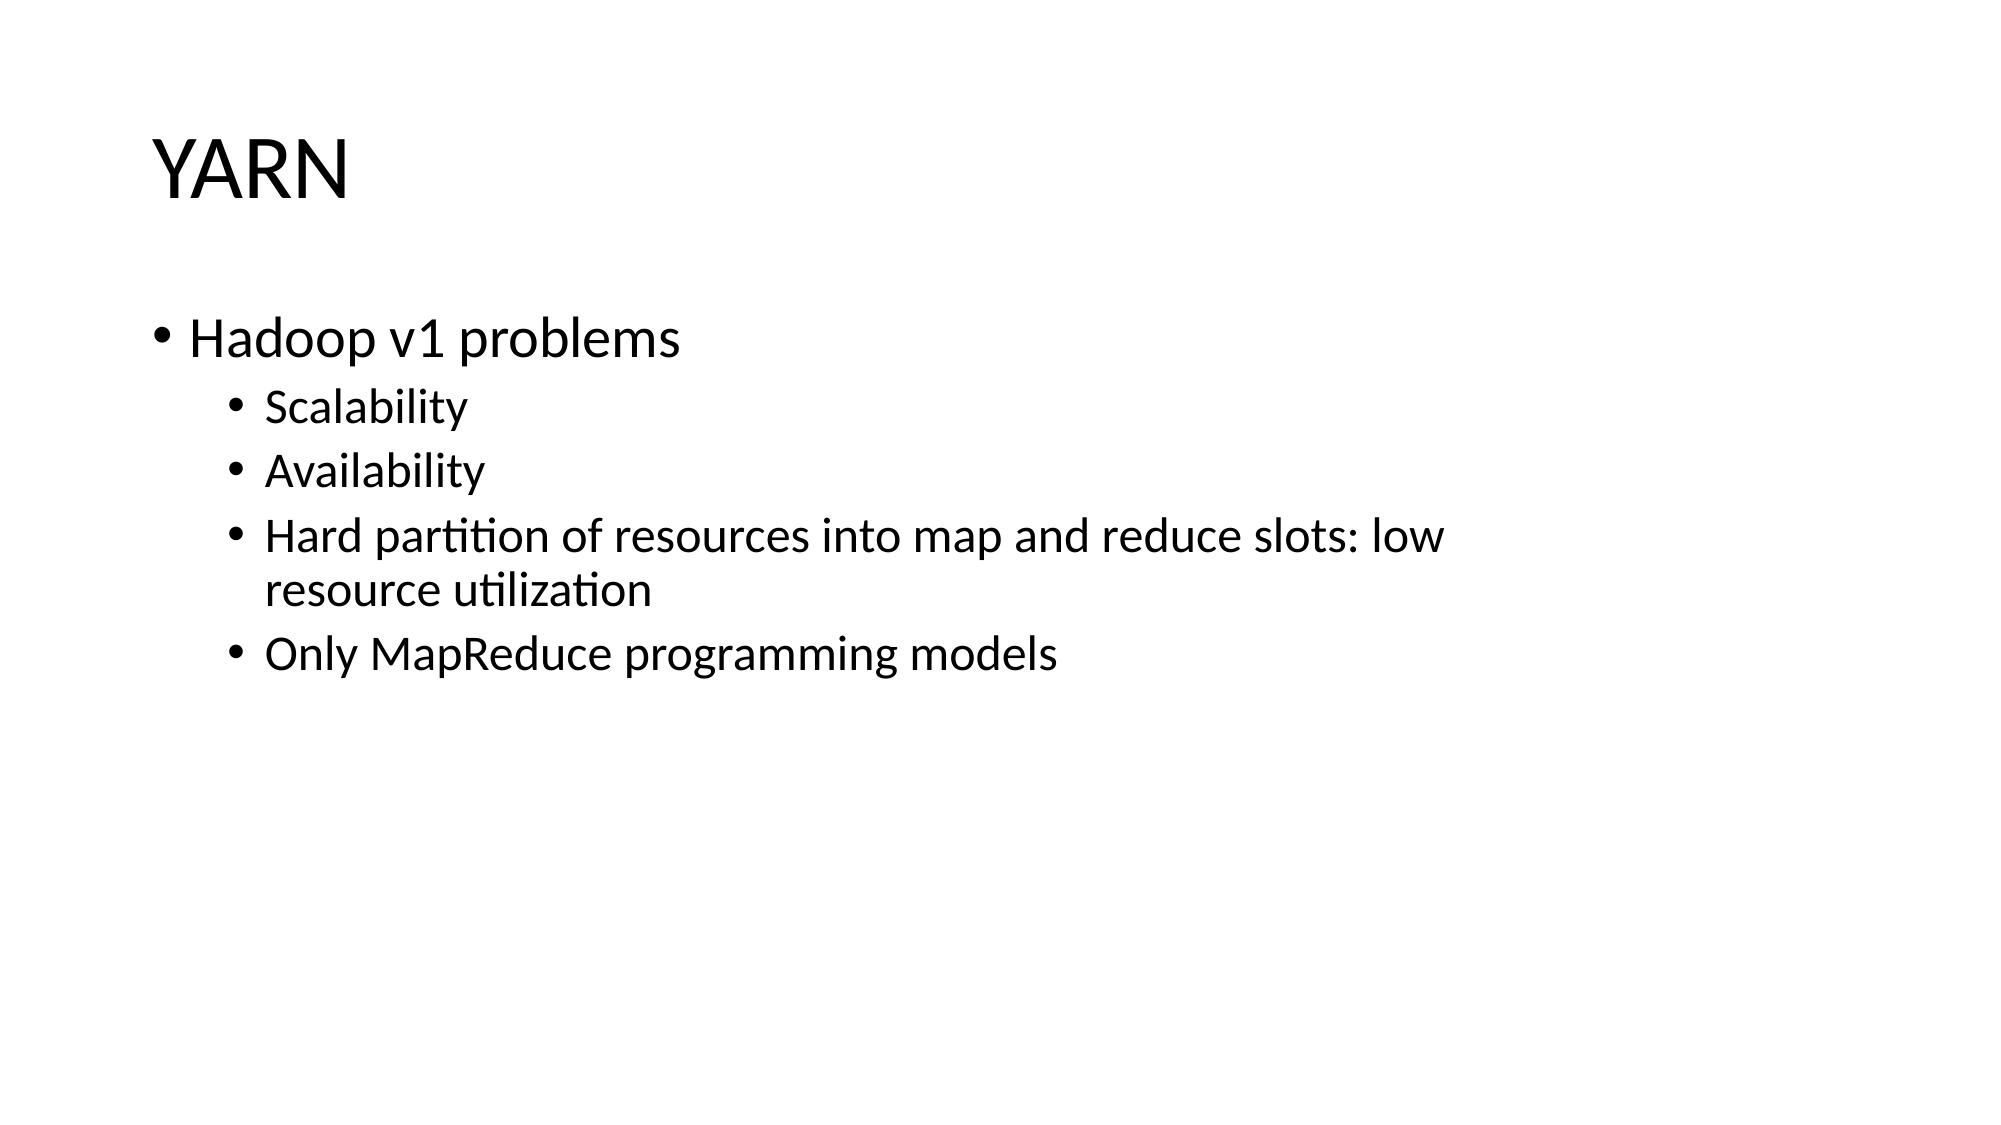

# YARN
Hadoop v1 problems
Scalability
Availability
Hard partition of resources into map and reduce slots: low
resource utilization
Only MapReduce programming models